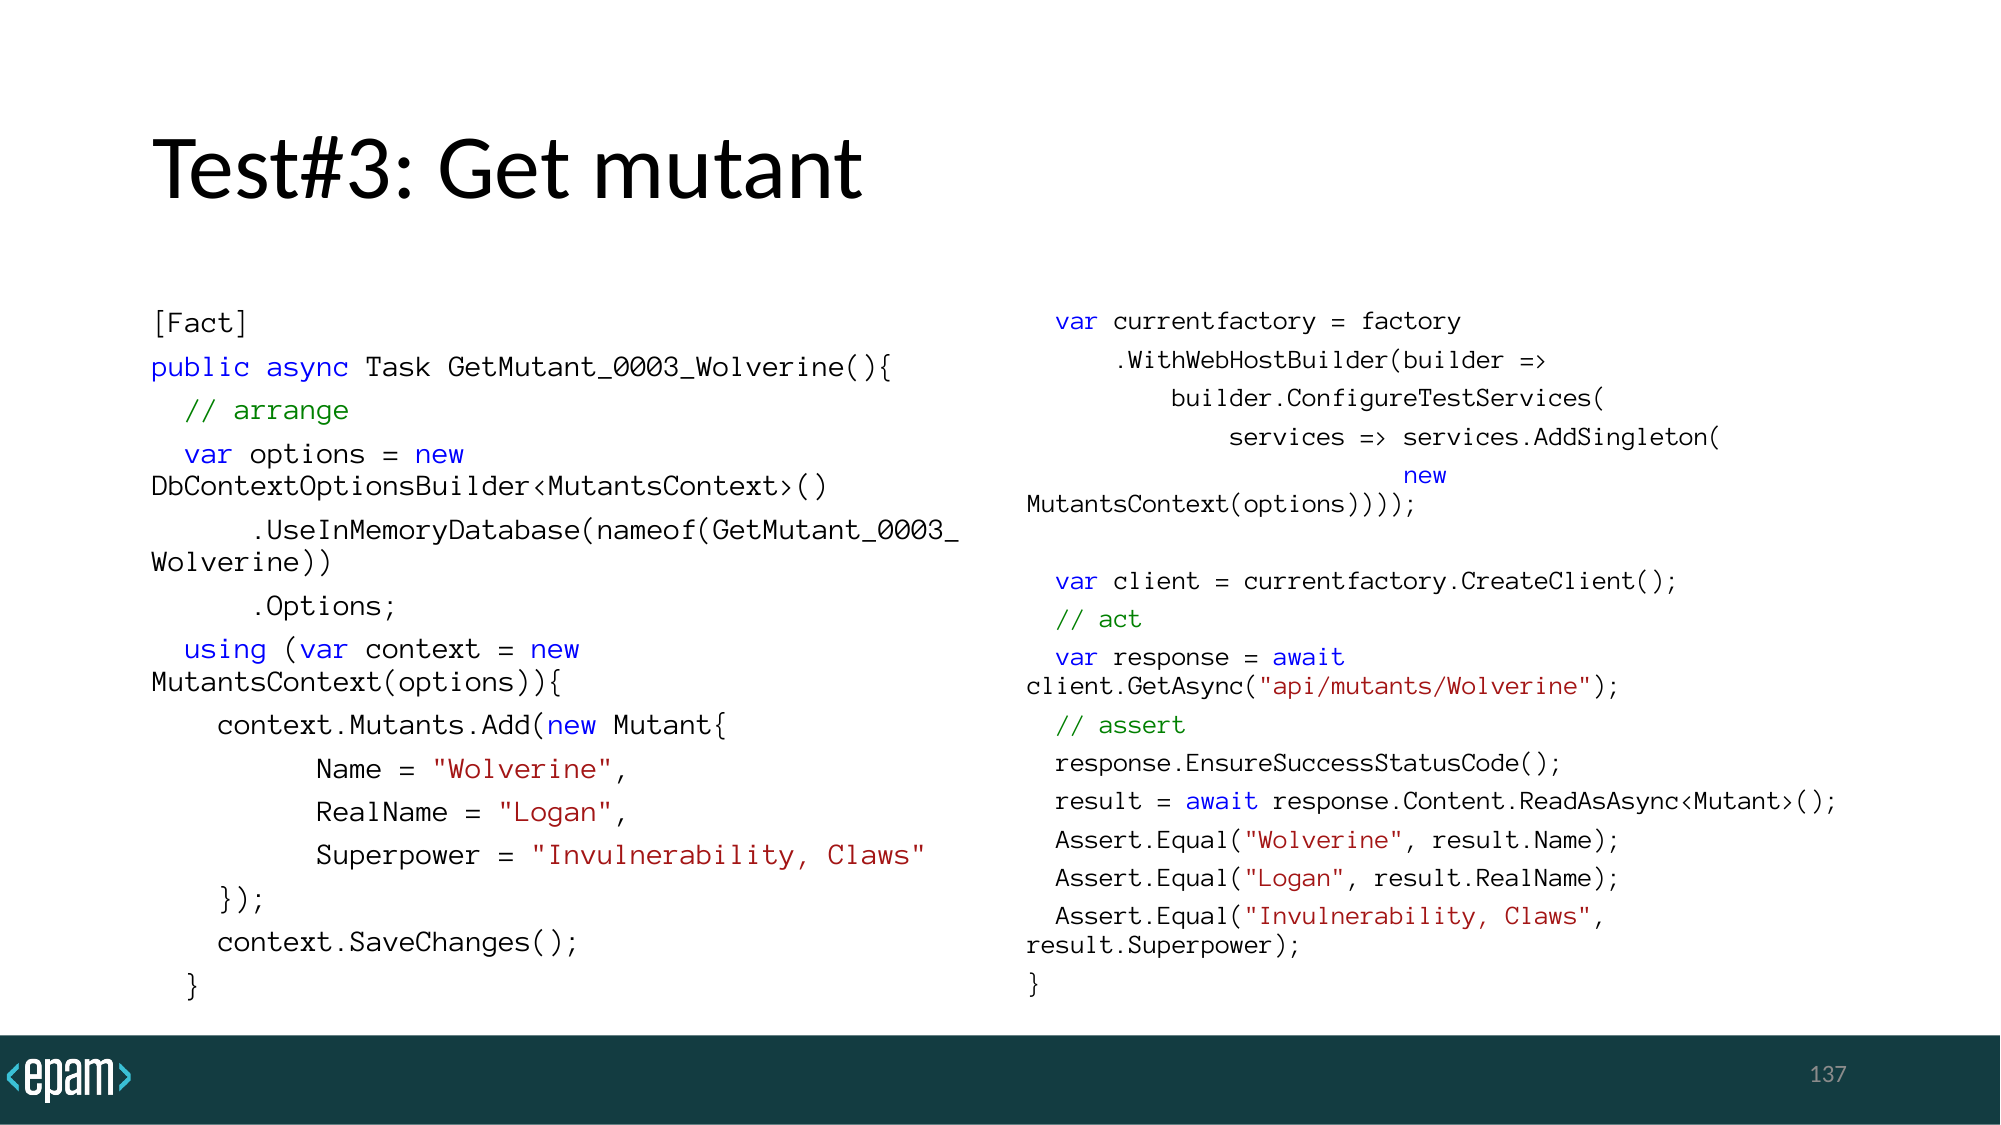

# Test#3: Get mutant
[Fact]
public async Task GetMutant_0003_Wolverine(){
  // arrange
  var options = new DbContextOptionsBuilder<MutantsContext>()
      .UseInMemoryDatabase(nameof(GetMutant_0003_Wolverine))
      .Options;
  using (var context = new MutantsContext(options)){
    context.Mutants.Add(new Mutant{
          Name = "Wolverine",
          RealName = "Logan",
          Superpower = "Invulnerability, Claws"
    });
    context.SaveChanges();
  }
  var currentfactory = factory
      .WithWebHostBuilder(builder =>
          builder.ConfigureTestServices(
              services => services.AddSingleton(
                          new MutantsContext(options))));

  var client = currentfactory.CreateClient();
  // act
  var response = await client.GetAsync("api/mutants/Wolverine");
  // assert
  response.EnsureSuccessStatusCode();
  result = await response.Content.ReadAsAsync<Mutant>();
  Assert.Equal("Wolverine", result.Name);
  Assert.Equal("Logan", result.RealName);
  Assert.Equal("Invulnerability, Claws", result.Superpower);
}
137